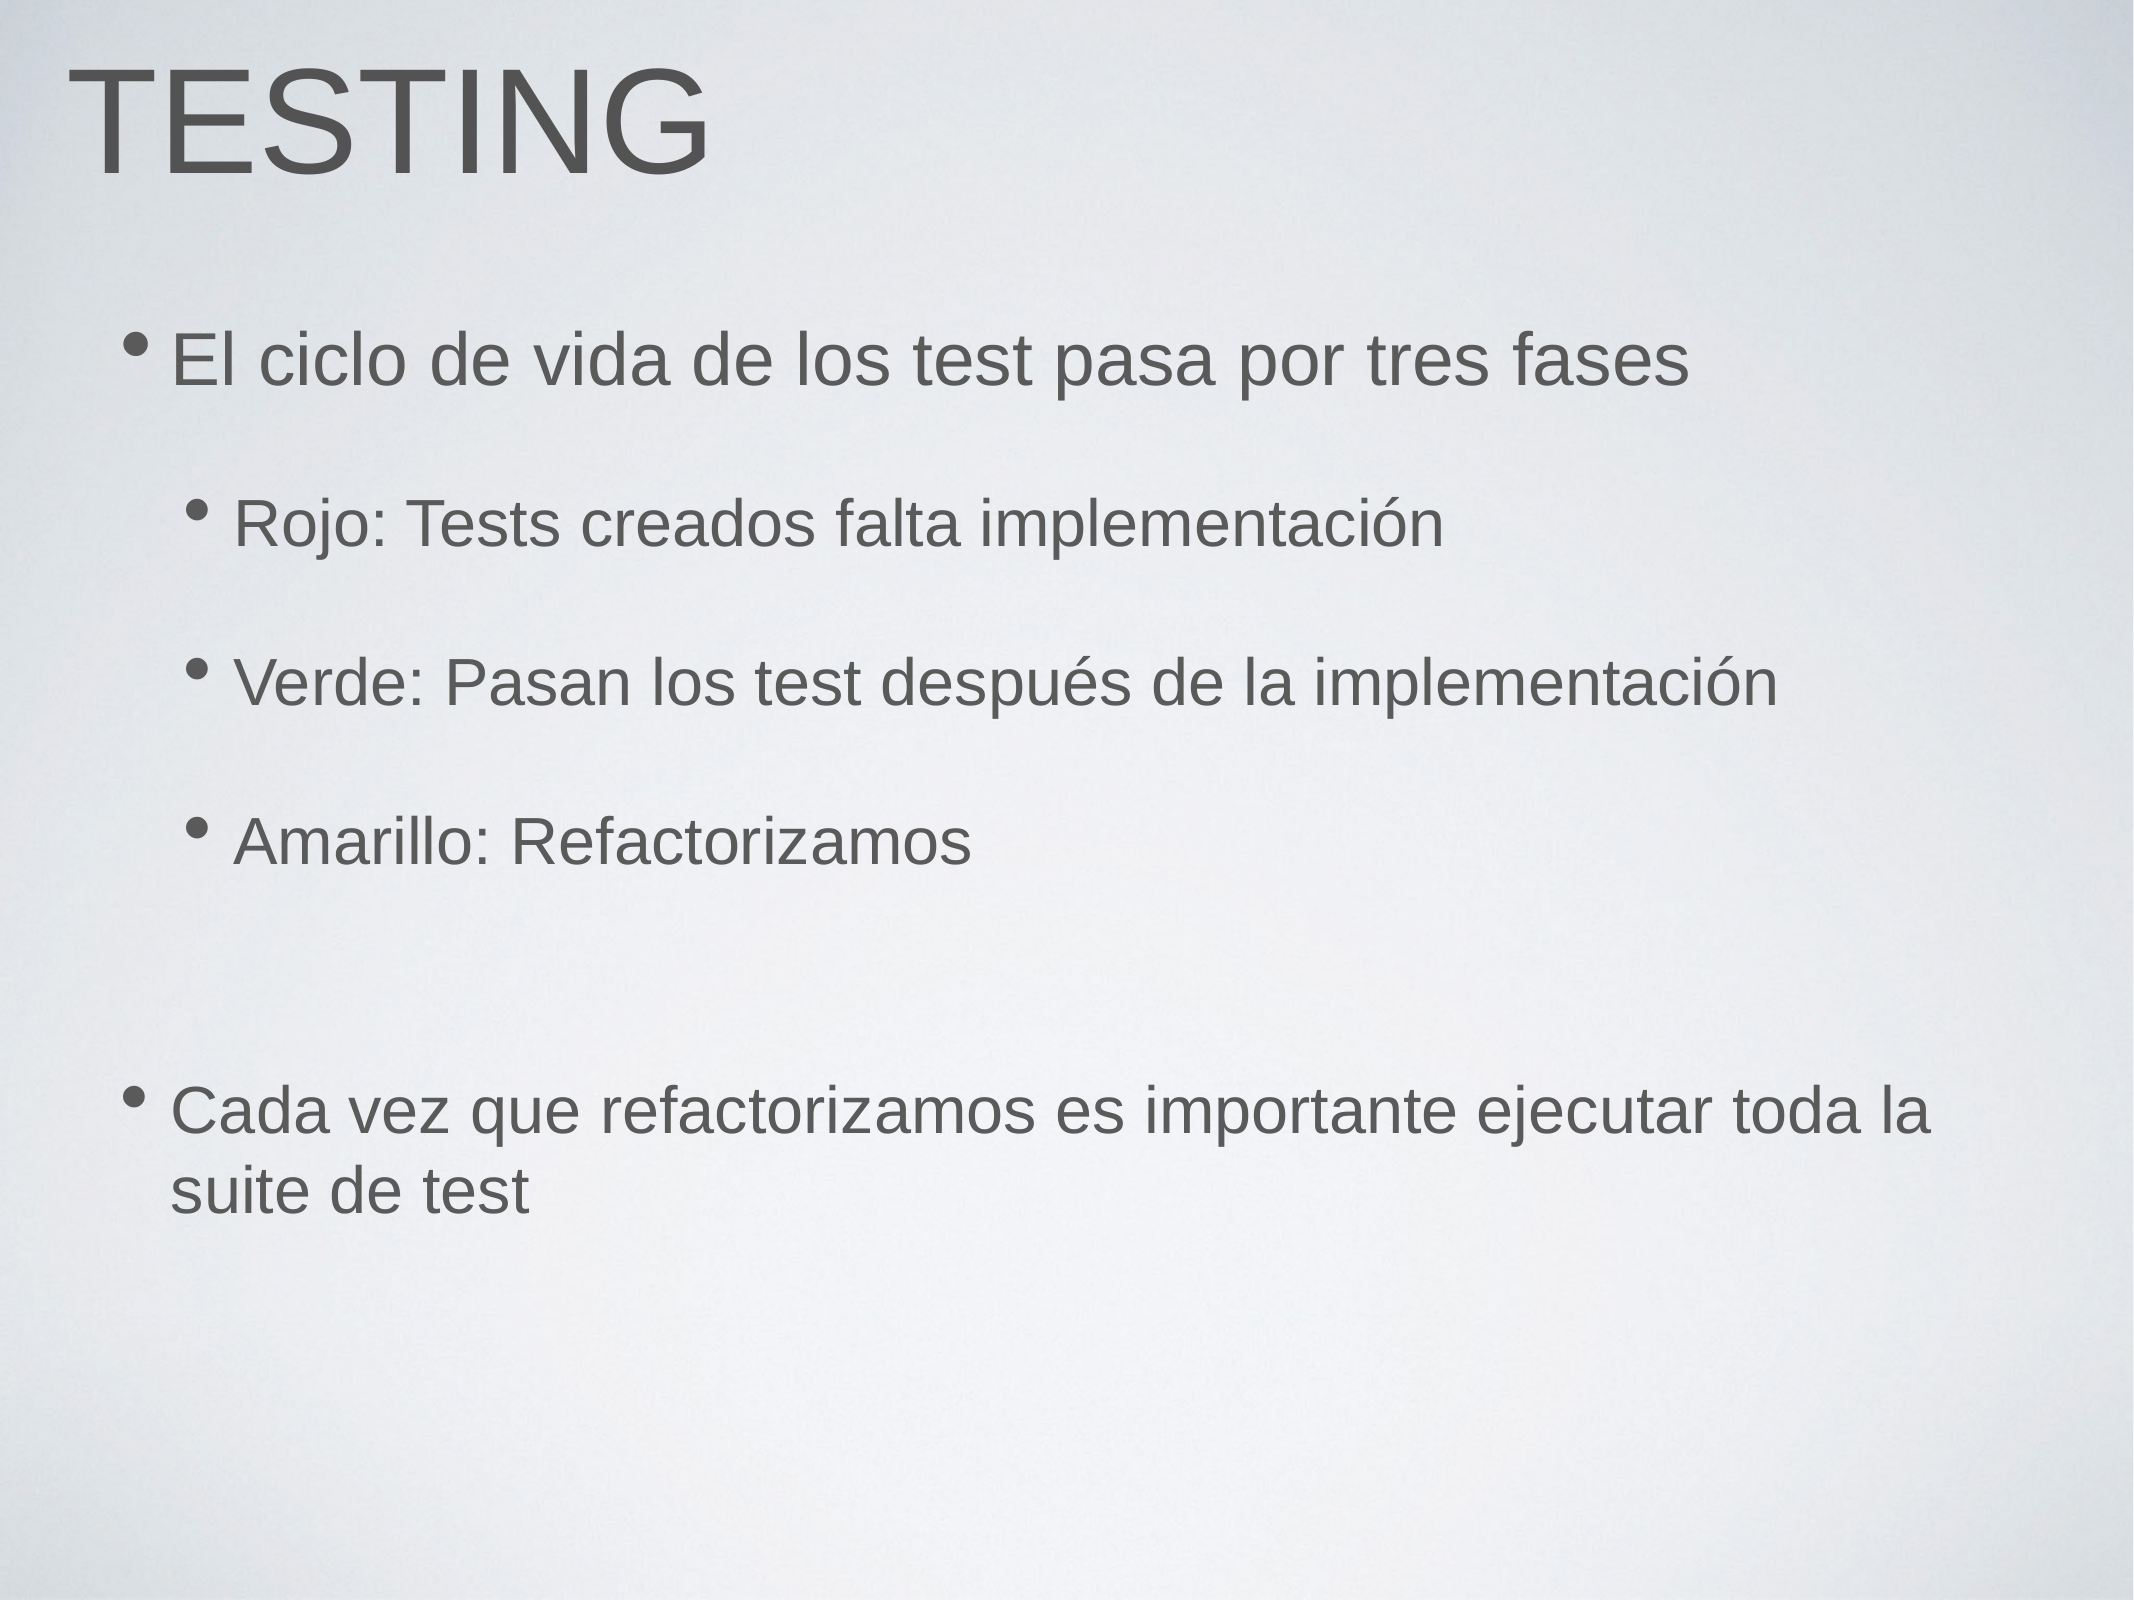

# testing
El ciclo de vida de los test pasa por tres fases
Rojo: Tests creados falta implementación
Verde: Pasan los test después de la implementación
Amarillo: Refactorizamos

Cada vez que refactorizamos es importante ejecutar toda la suite de test